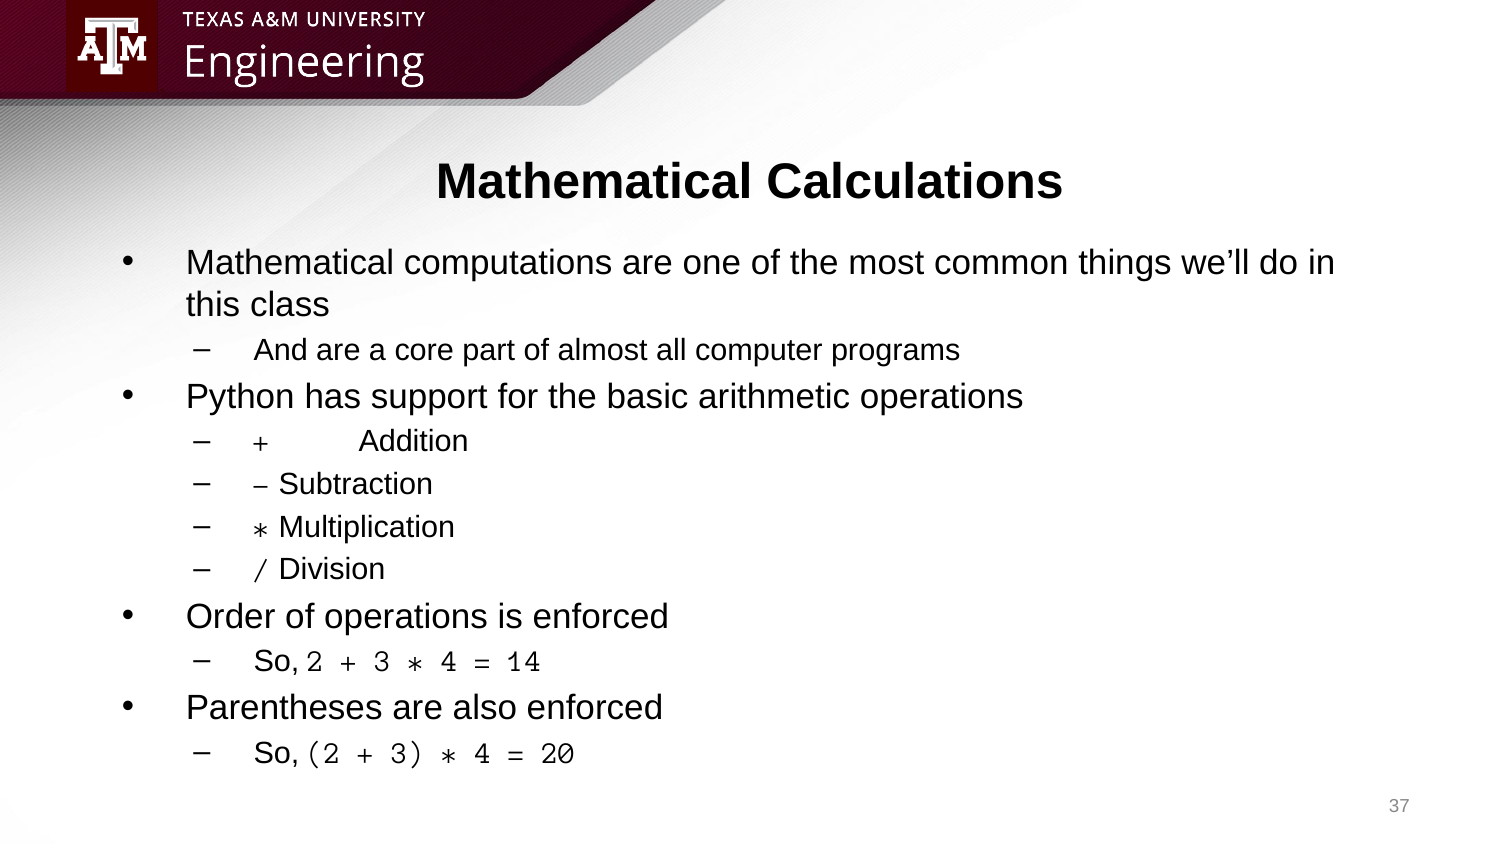

# Mathematical Calculations
Mathematical computations are one of the most common things we’ll do in this class
And are a core part of almost all computer programs
Python has support for the basic arithmetic operations
+	Addition
- Subtraction
* Multiplication
/ Division
Order of operations is enforced
So, 2 + 3 * 4 = 14
Parentheses are also enforced
So, (2 + 3) * 4 = 20
37